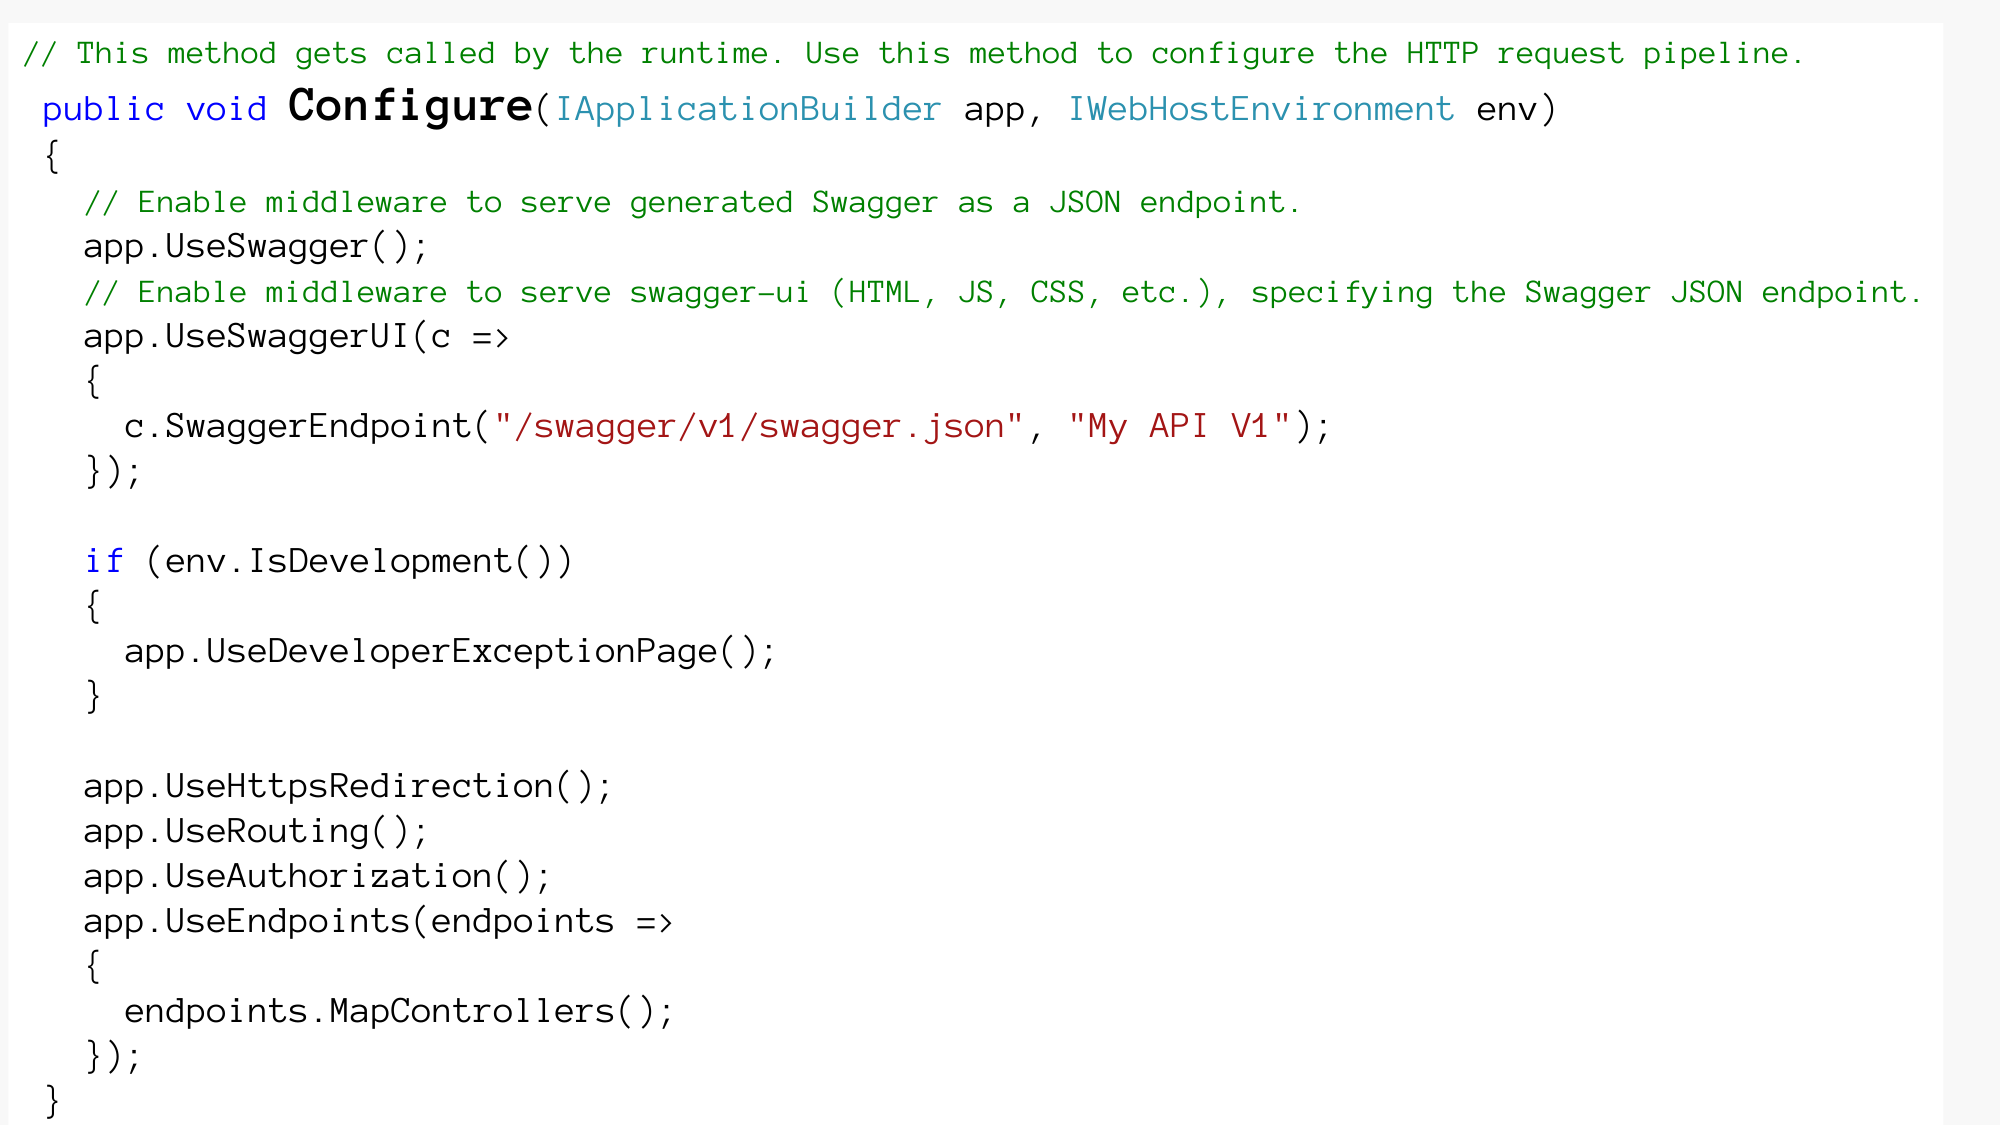

// This method gets called by the runtime. Use this method to configure the HTTP request pipeline.
 public void Configure(IApplicationBuilder app, IWebHostEnvironment env)
 {
   // Enable middleware to serve generated Swagger as a JSON endpoint.
   app.UseSwagger();
   // Enable middleware to serve swagger-ui (HTML, JS, CSS, etc.), specifying the Swagger JSON endpoint.
   app.UseSwaggerUI(c =>
   {
     c.SwaggerEndpoint("/swagger/v1/swagger.json", "My API V1");
   });

   if (env.IsDevelopment())
   {
     app.UseDeveloperExceptionPage();
   }

   app.UseHttpsRedirection();
   app.UseRouting();
   app.UseAuthorization();
   app.UseEndpoints(endpoints =>
   {
     endpoints.MapControllers();
   });
 }